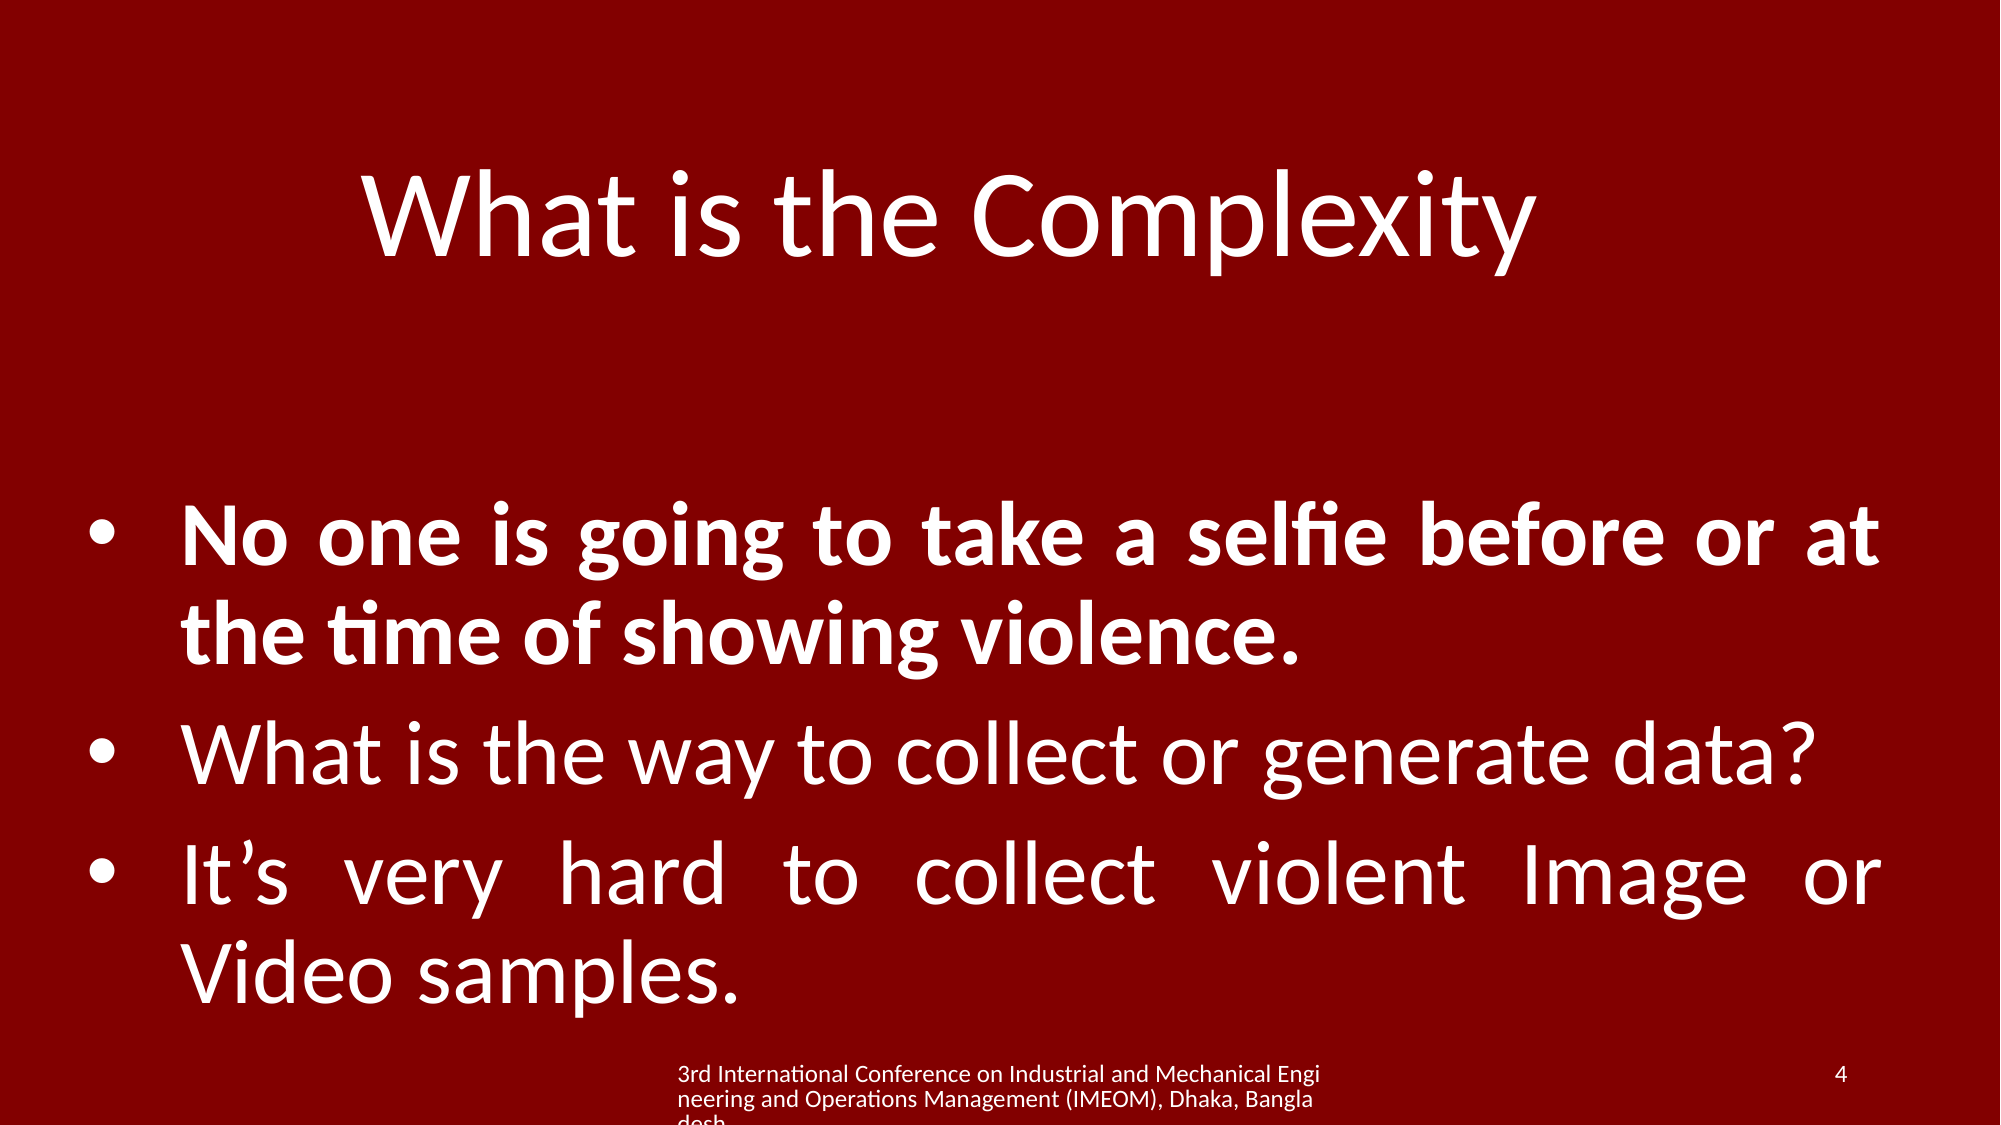

# What is the Complexity

No one is going to take a selfie before or at the time of showing violence.
What is the way to collect or generate data?
It’s very hard to collect violent Image or Video samples.
3rd International Conference on Industrial and Mechanical Engineering and Operations Management (IMEOM), Dhaka, Bangladesh
4